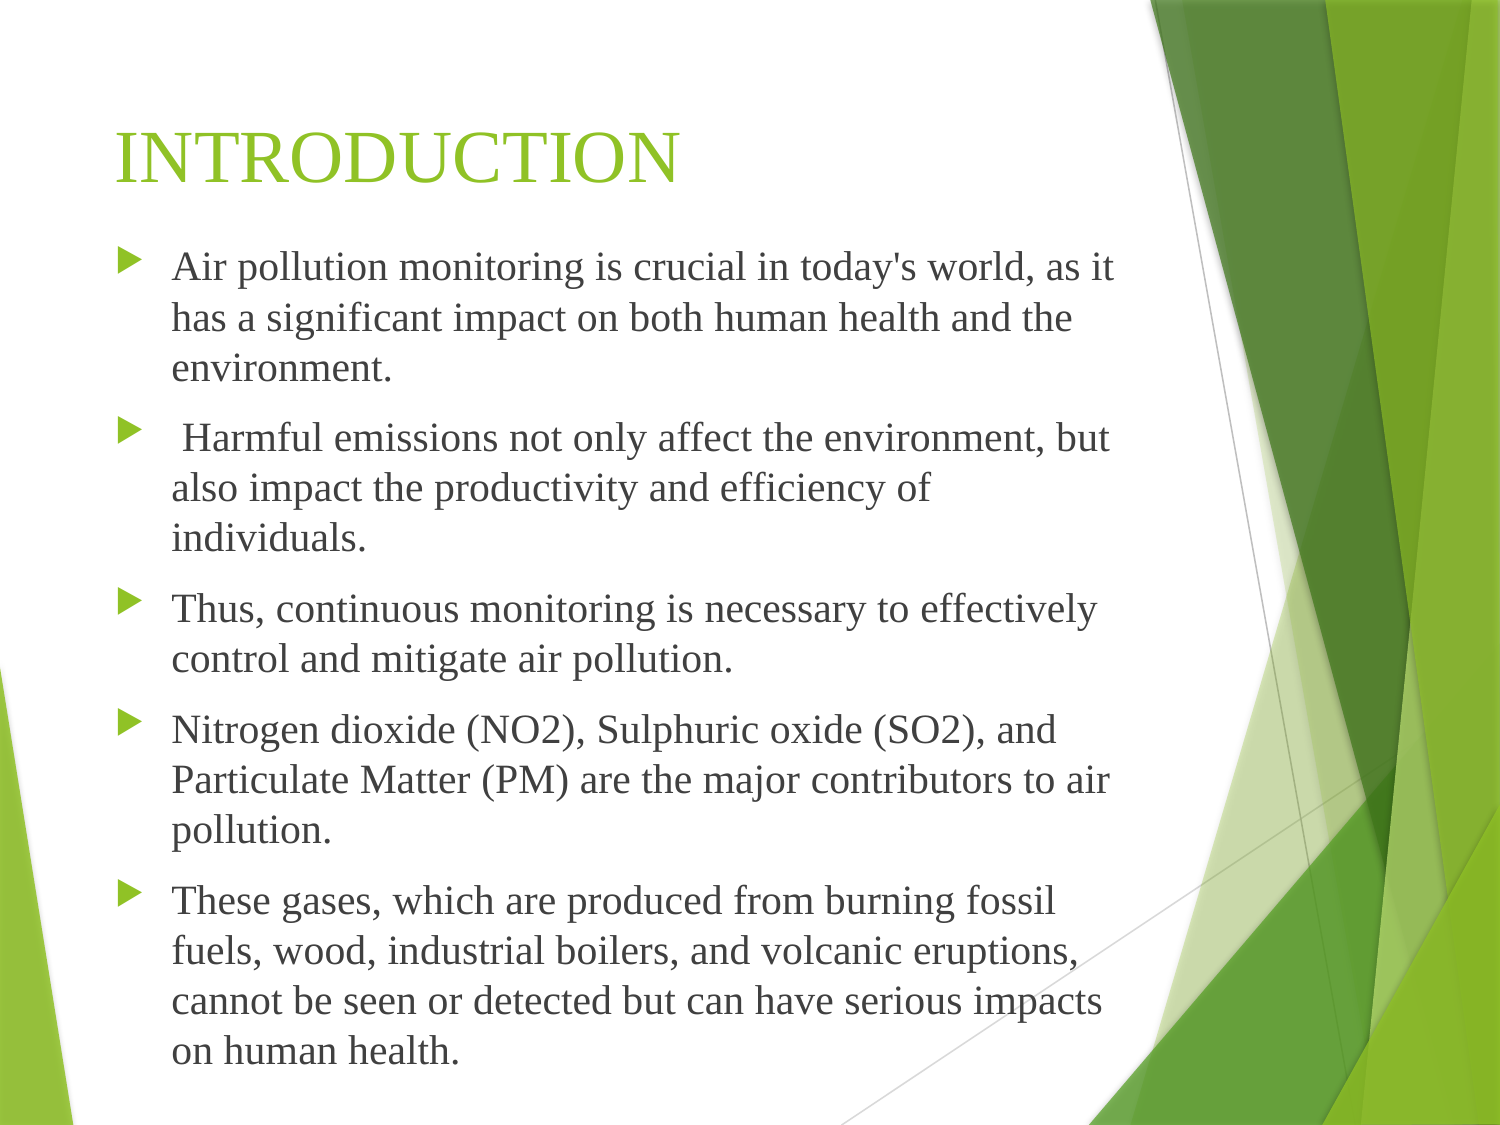

# INTRODUCTION
Air pollution monitoring is crucial in today's world, as it has a significant impact on both human health and the environment.
 Harmful emissions not only affect the environment, but also impact the productivity and efficiency of individuals.
Thus, continuous monitoring is necessary to effectively  control and mitigate air pollution.
Nitrogen dioxide (NO2), Sulphuric oxide (SO2), and Particulate Matter (PM) are the major contributors to air pollution.
These gases, which are produced from burning fossil fuels, wood, industrial boilers, and volcanic eruptions, cannot be seen or detected but can have serious impacts on human health.